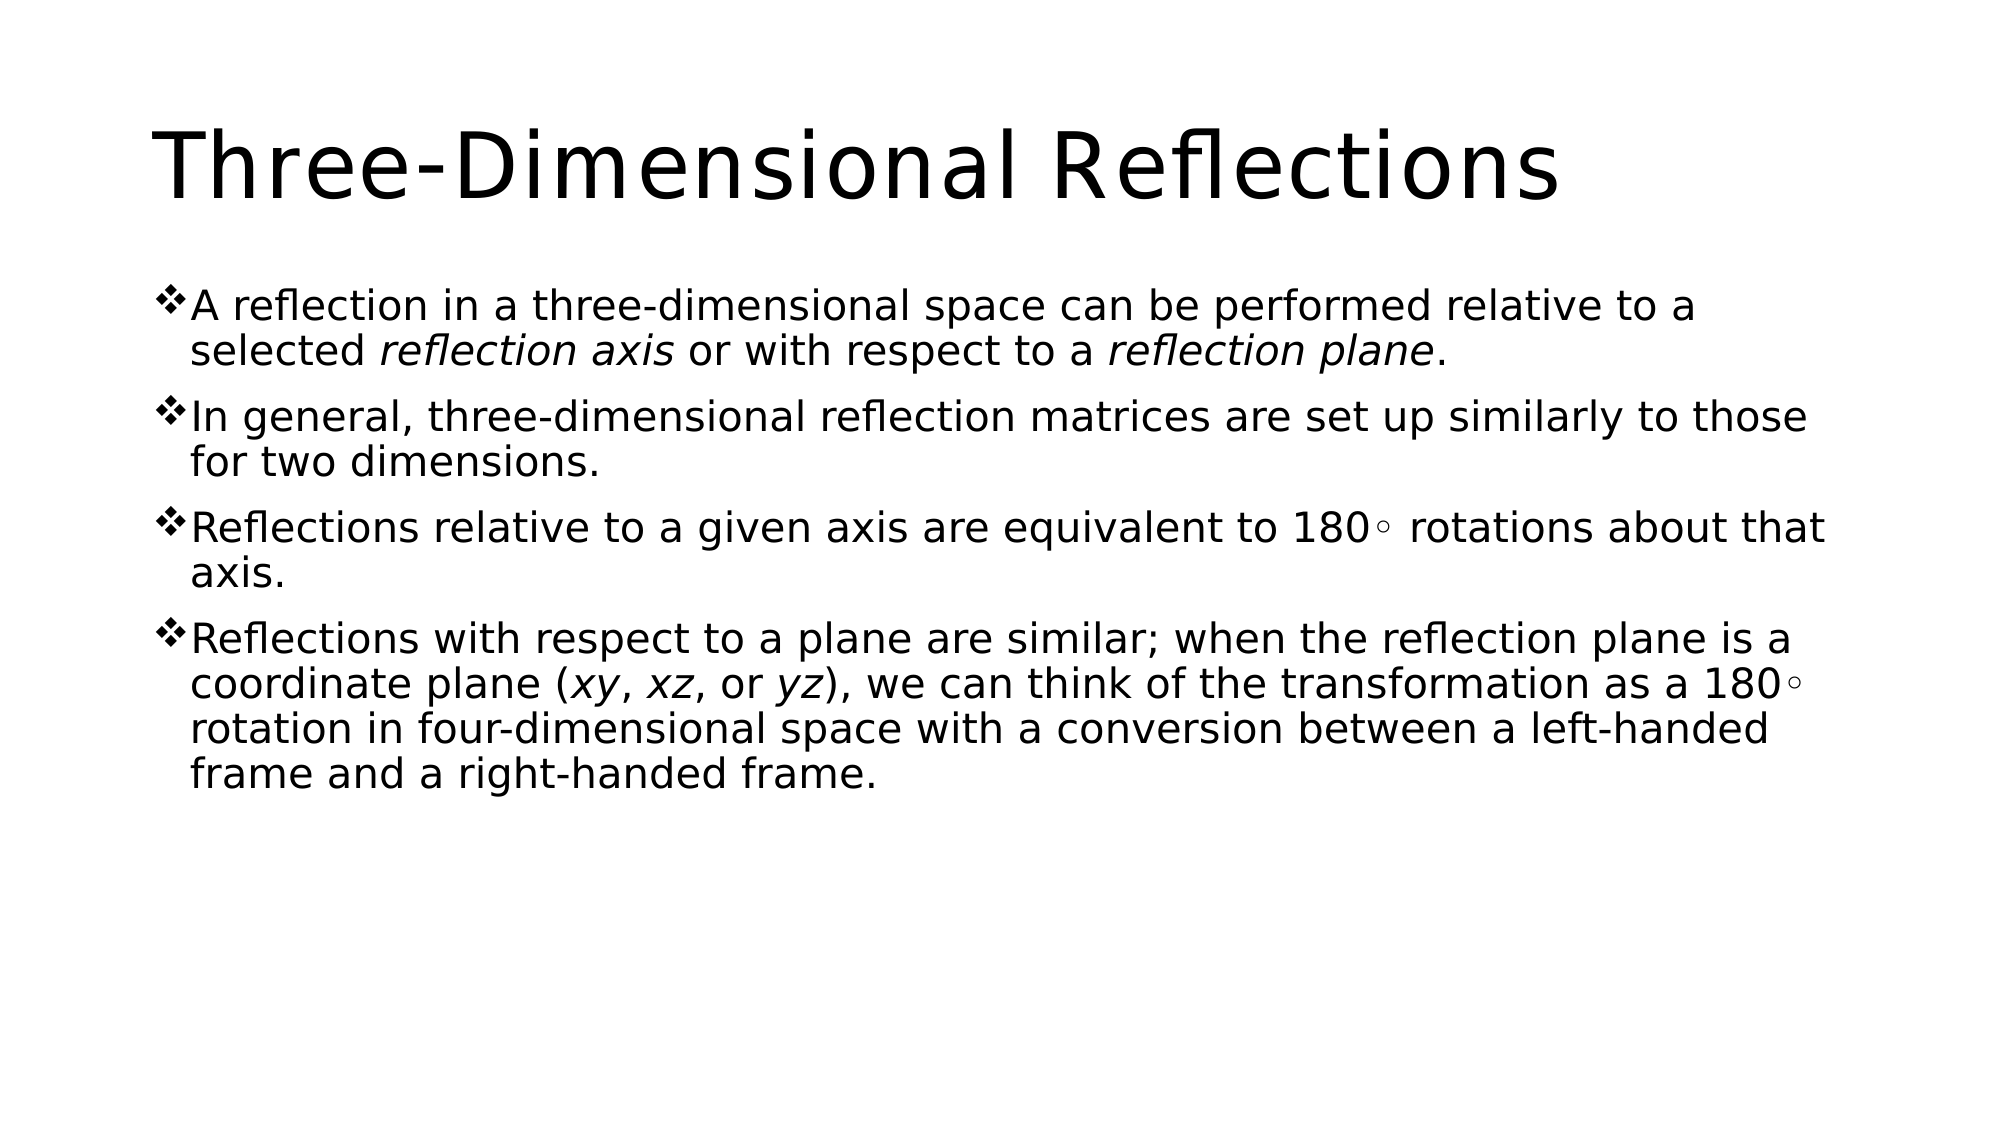

# Three-Dimensional Reflections
A reflection in a three-dimensional space can be performed relative to a selected reflection axis or with respect to a reflection plane.
In general, three-dimensional reflection matrices are set up similarly to those for two dimensions.
Reflections relative to a given axis are equivalent to 180◦ rotations about that axis.
Reflections with respect to a plane are similar; when the reflection plane is a coordinate plane (xy, xz, or yz), we can think of the transformation as a 180◦ rotation in four-dimensional space with a conversion between a left-handed frame and a right-handed frame.